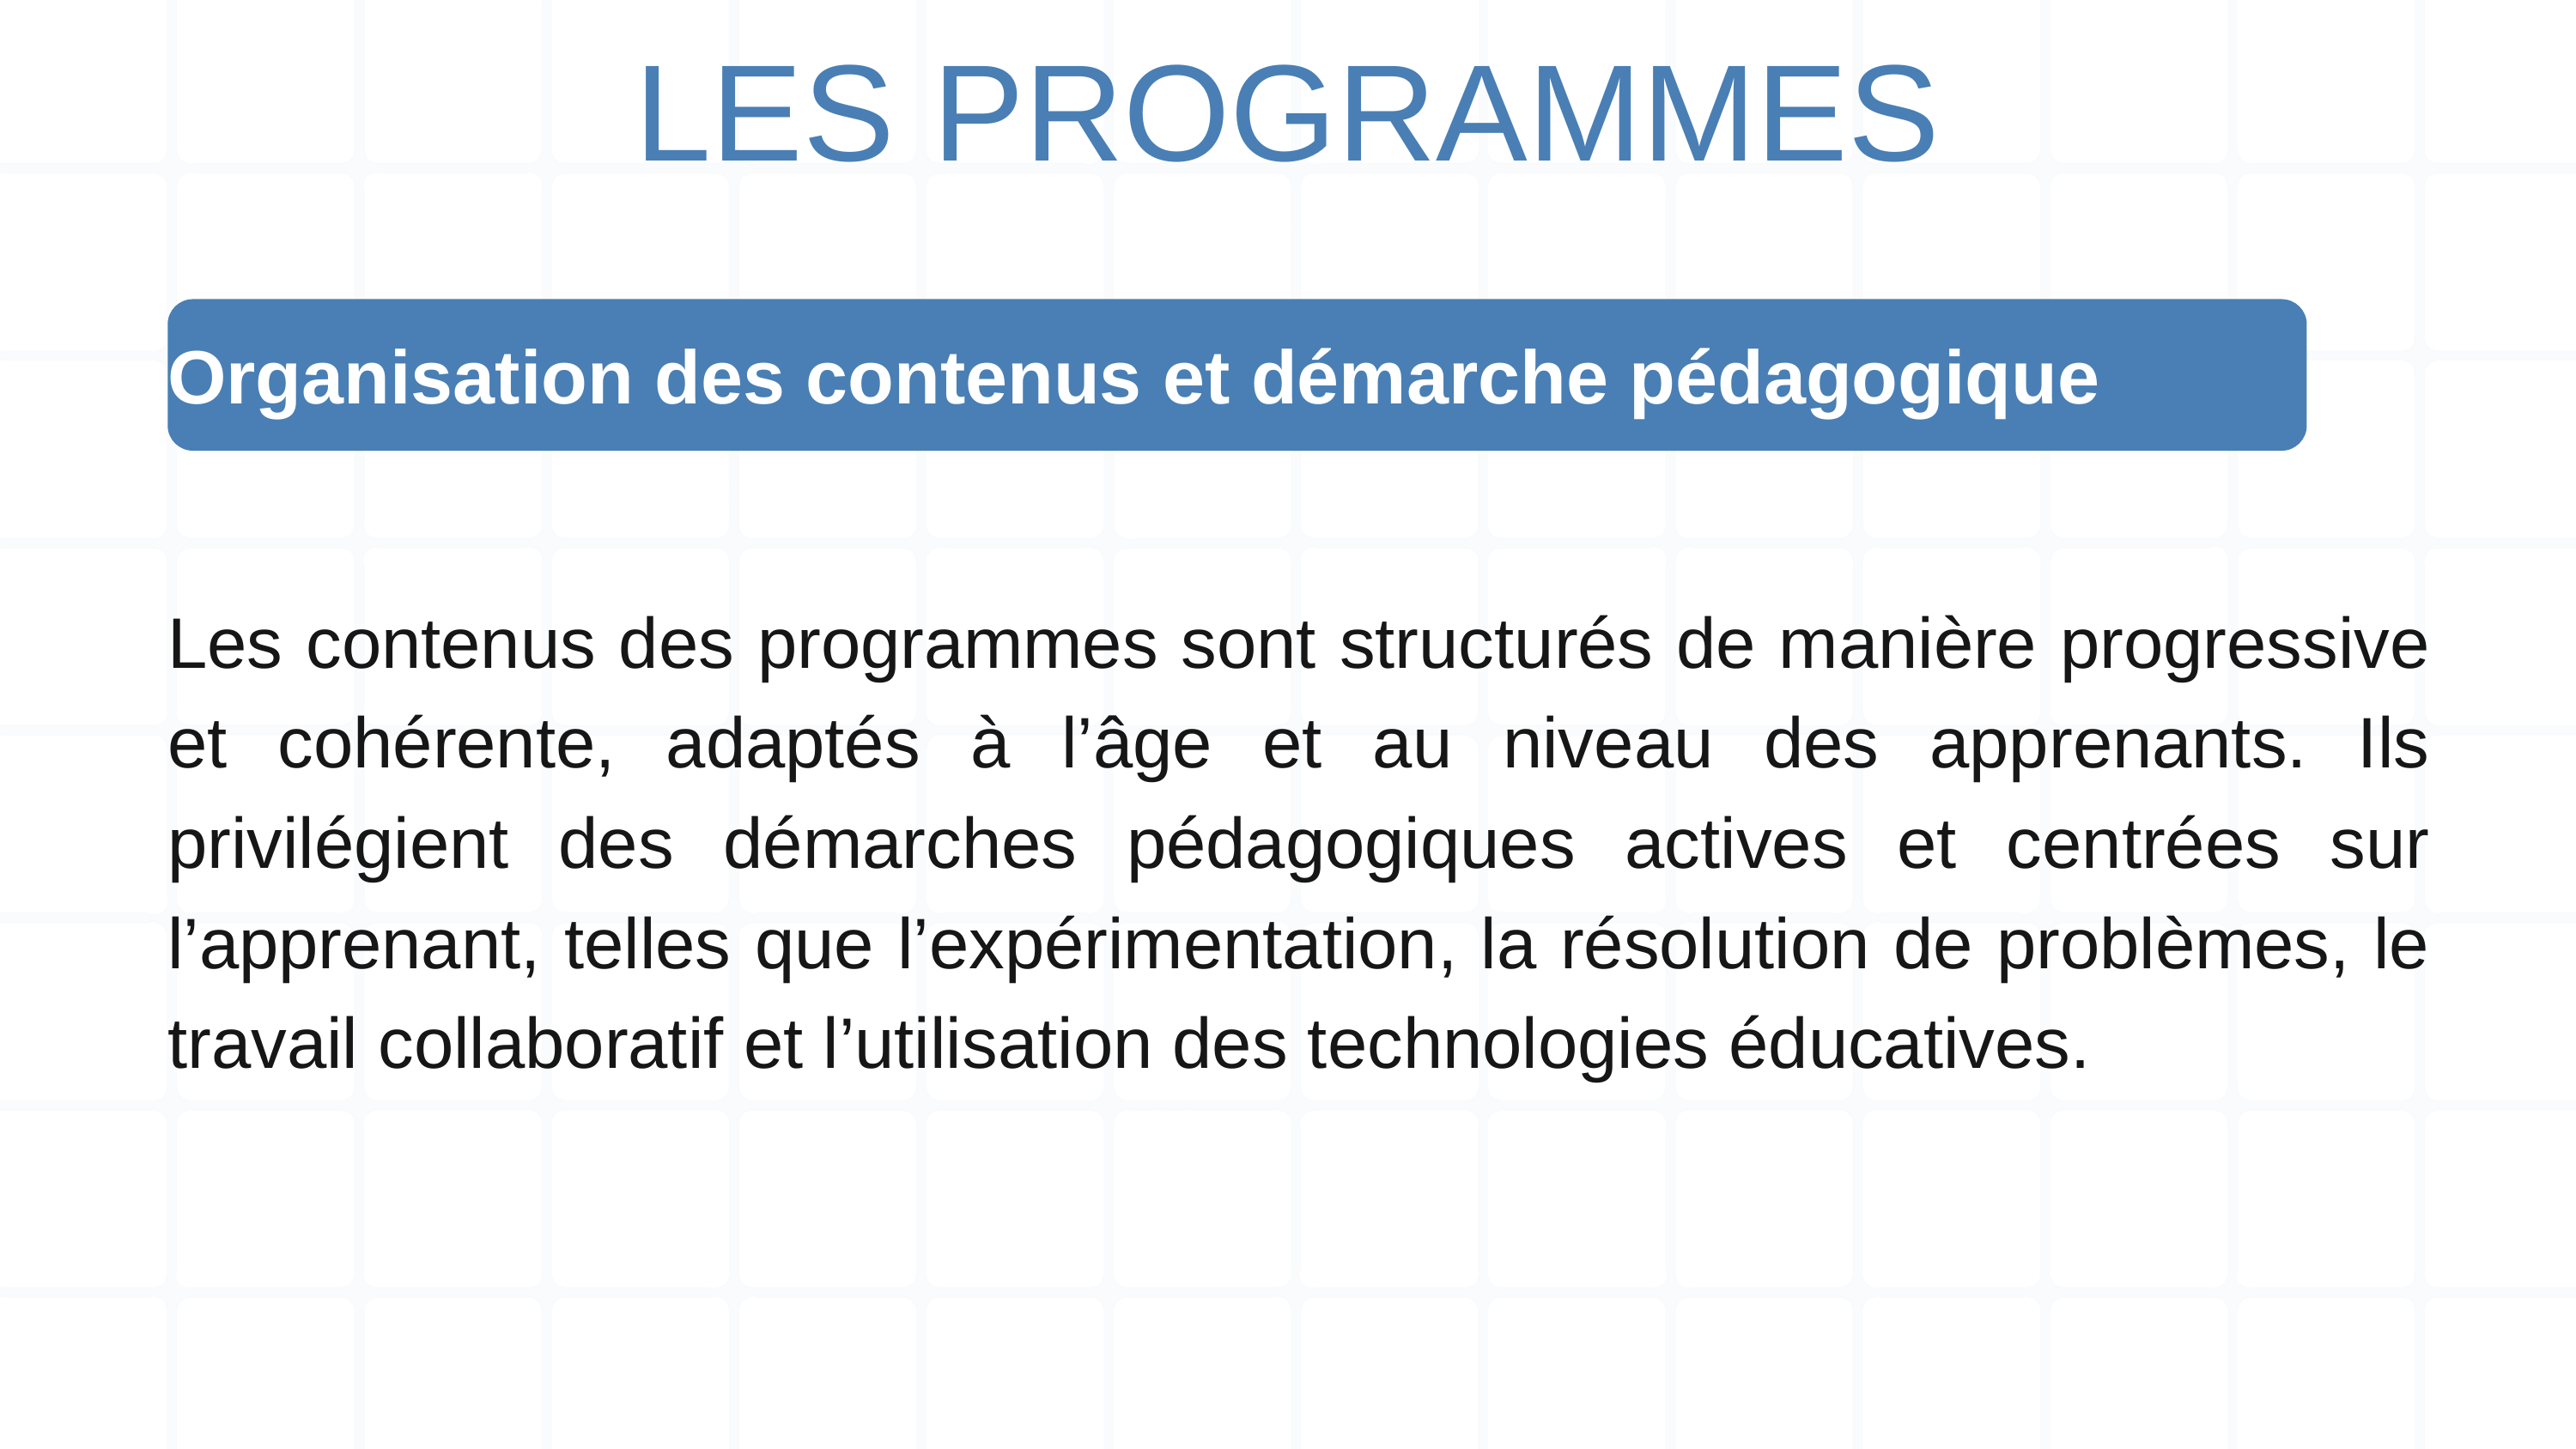

LES PROGRAMMES

Organisation des contenus et démarche pédagogique
Les contenus des programmes sont structurés de manière progressive et cohérente, adaptés à l’âge et au niveau des apprenants. Ils privilégient des démarches pédagogiques actives et centrées sur l’apprenant, telles que l’expérimentation, la résolution de problèmes, le travail collaboratif et l’utilisation des technologies éducatives.